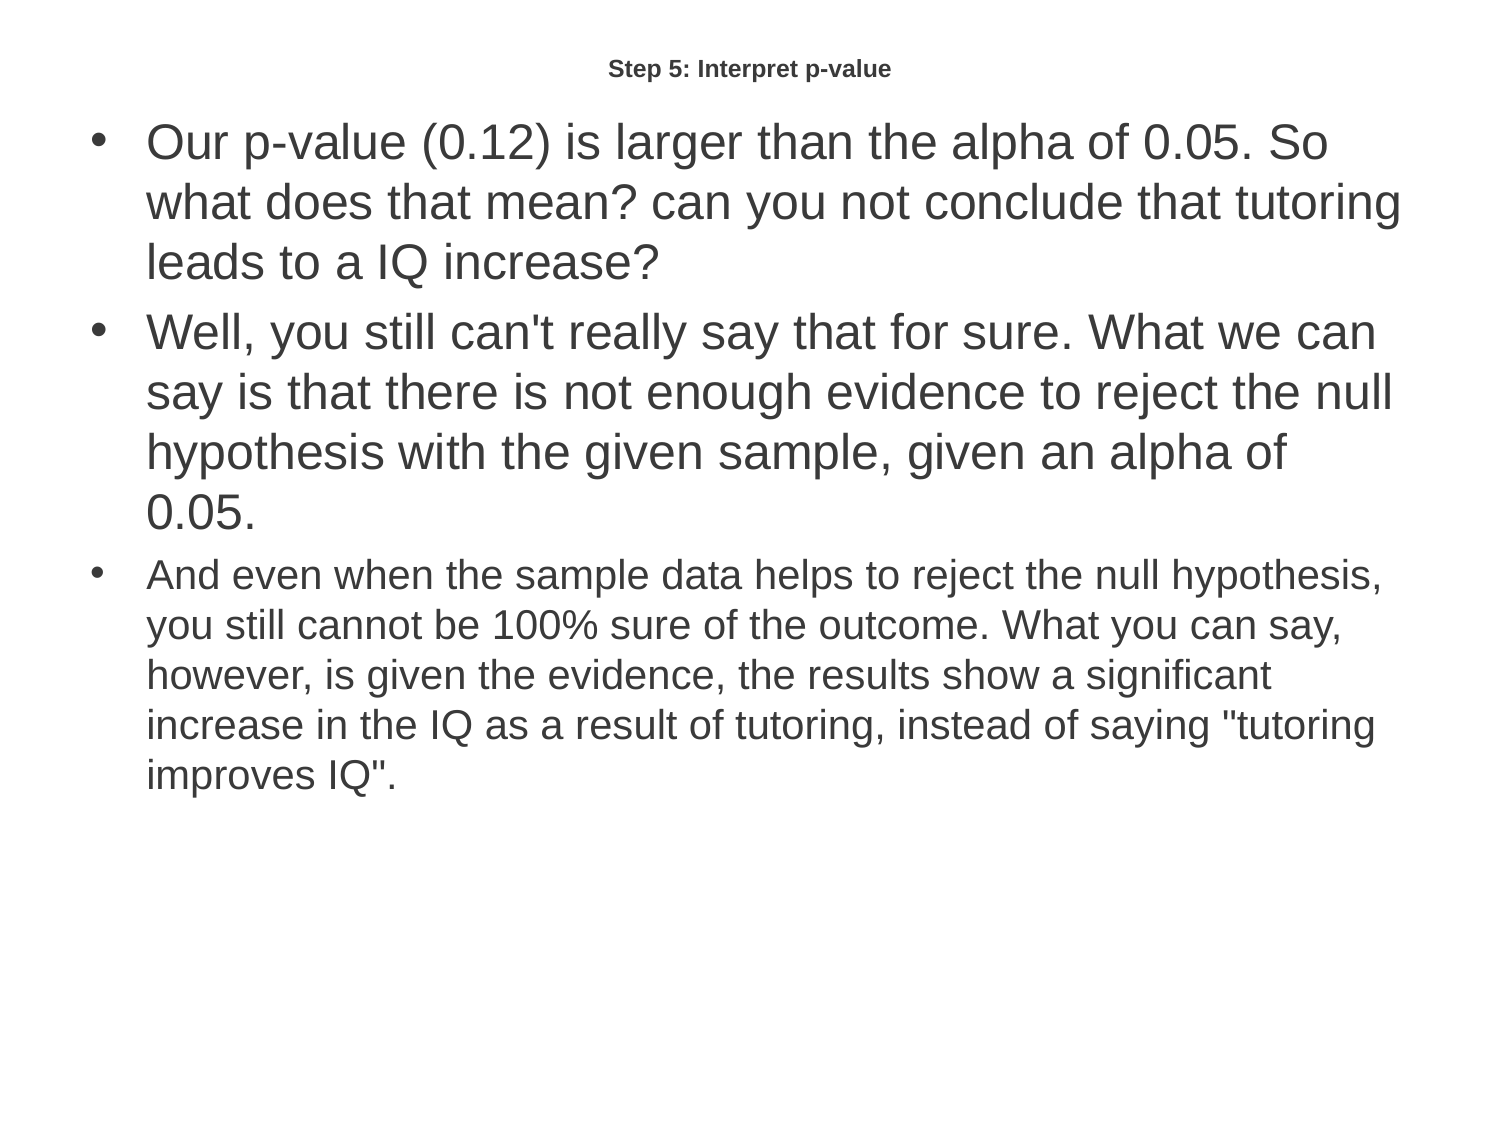

# Step 5: Interpret p-value
Our p-value (0.12) is larger than the alpha of 0.05. So what does that mean? can you not conclude that tutoring leads to a IQ increase?
Well, you still can't really say that for sure. What we can say is that there is not enough evidence to reject the null hypothesis with the given sample, given an alpha of 0.05.
And even when the sample data helps to reject the null hypothesis, you still cannot be 100% sure of the outcome. What you can say, however, is given the evidence, the results show a significant increase in the IQ as a result of tutoring, instead of saying "tutoring improves IQ".